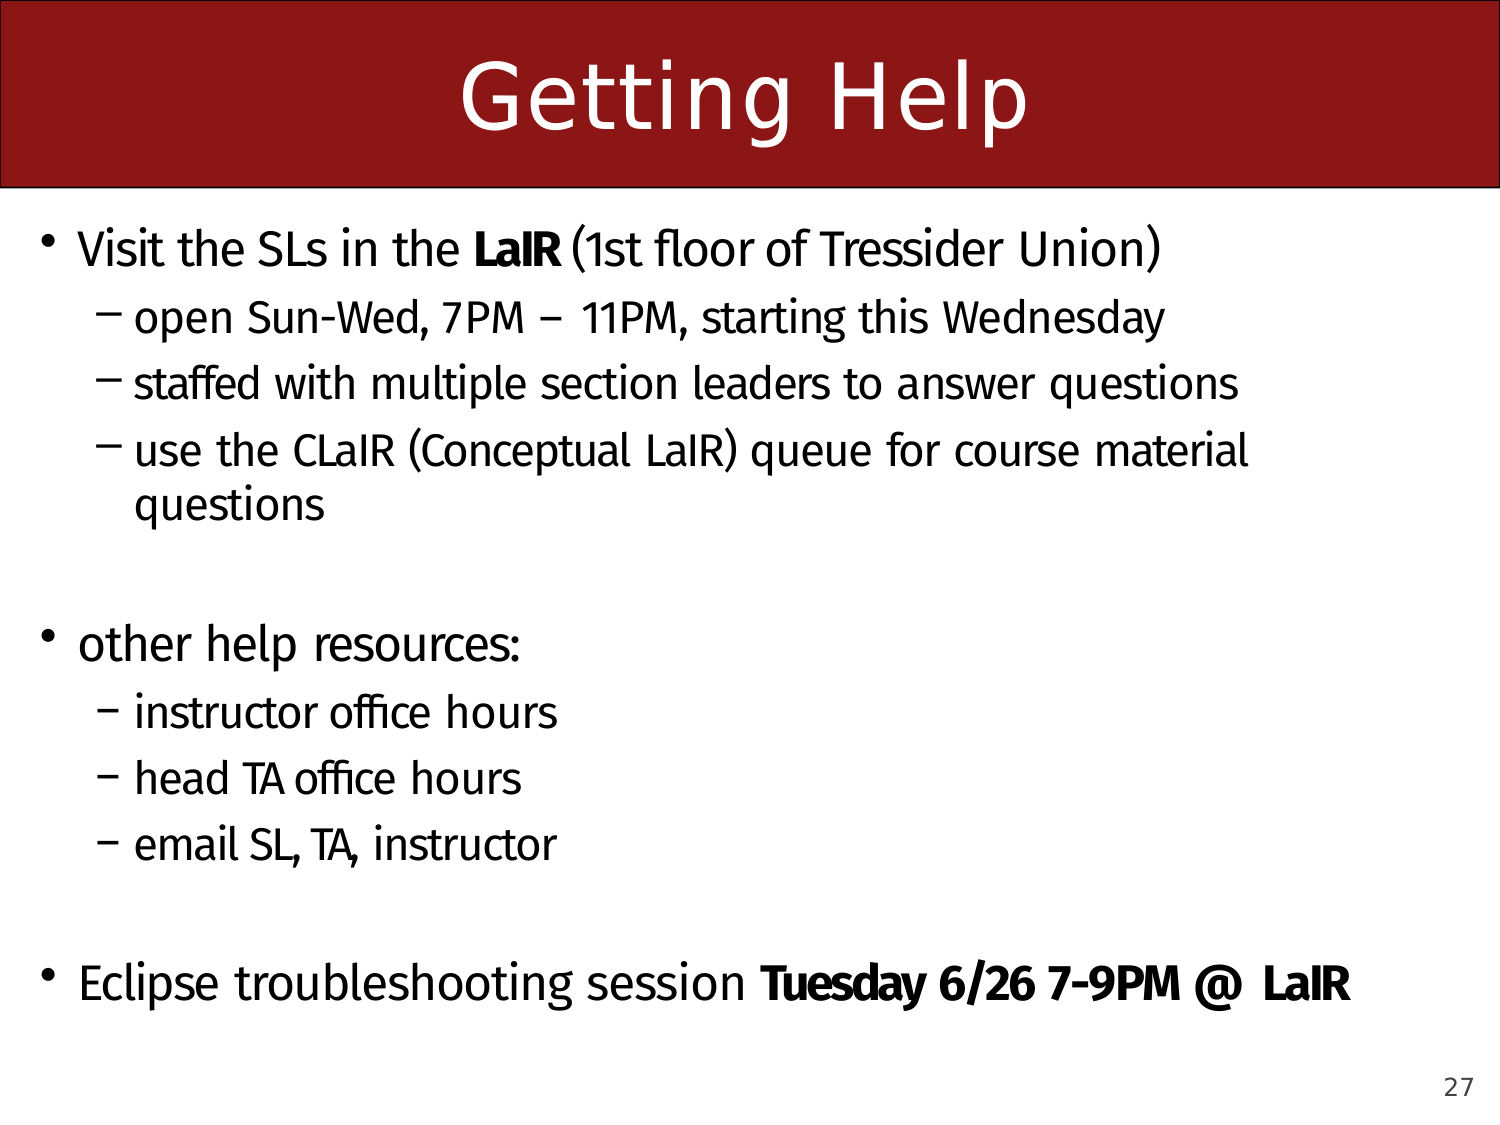

# Getting Help
Visit the SLs in the LaIR (1st floor of Tressider Union)
open Sun-Wed, 7PM – 11PM, starting this Wednesday
staffed with multiple section leaders to answer questions
use the CLaIR (Conceptual LaIR) queue for course material questions

other help resources:
instructor office hours
head TA office hours
email SL, TA, instructor

Eclipse troubleshooting session Tuesday 6/26 7-9PM @ LaIR
27